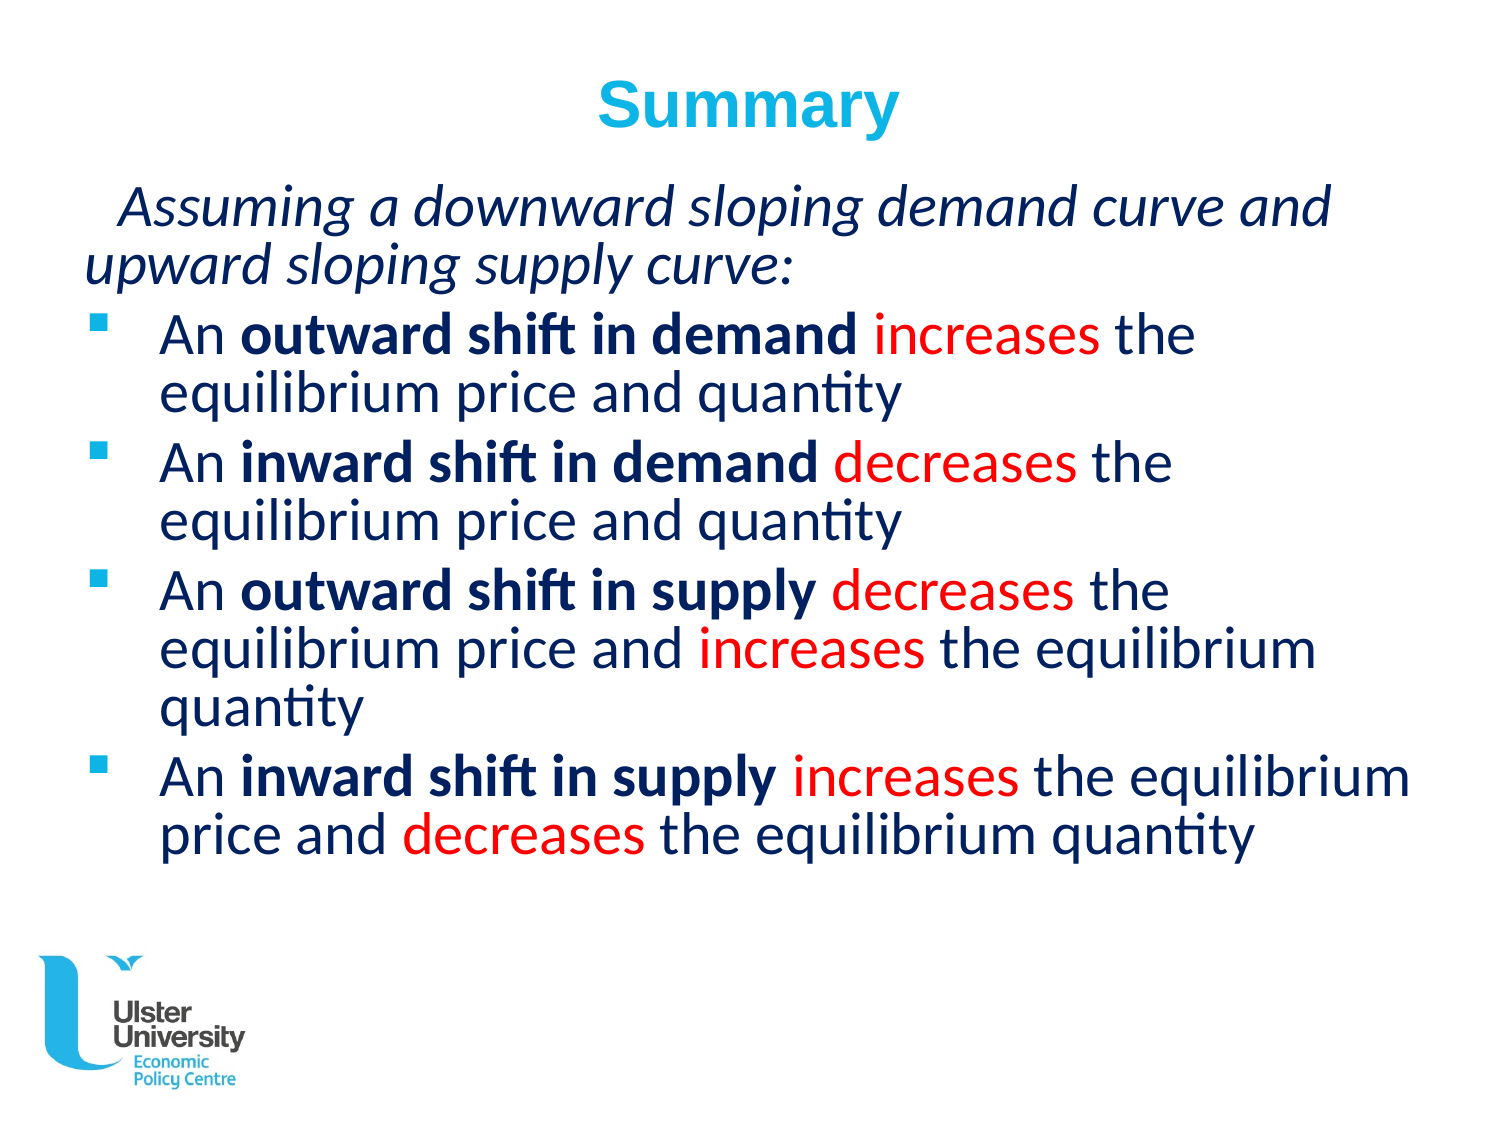

# Summary
    Assuming a downward sloping demand curve and upward sloping supply curve:
An outward shift in demand increases the equilibrium price and quantity
An inward shift in demand decreases the equilibrium price and quantity
An outward shift in supply decreases the equilibrium price and increases the equilibrium quantity
An inward shift in supply increases the equilibrium price and decreases the equilibrium quantity